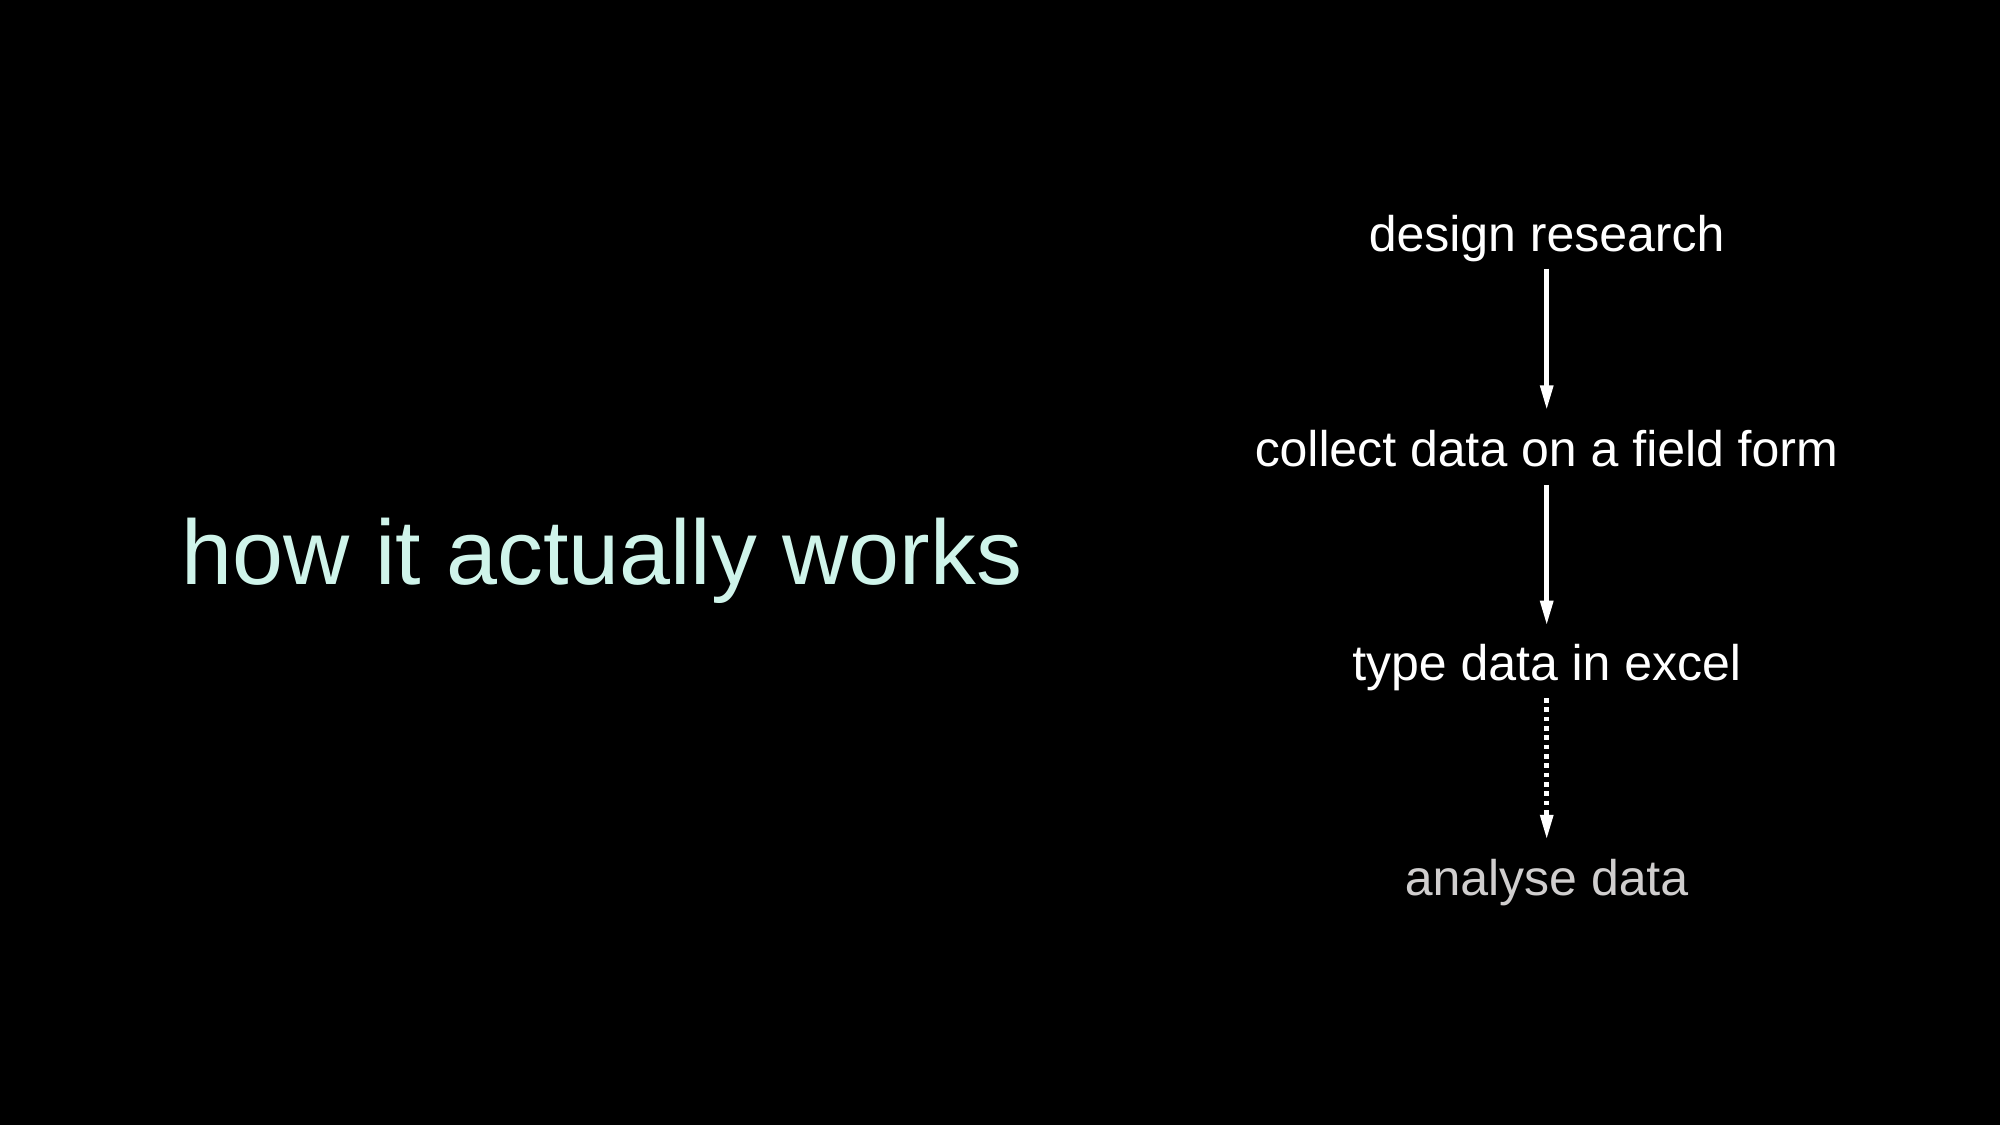

design research
collect data on a field form
how it actually works
type data in excel
analyse data